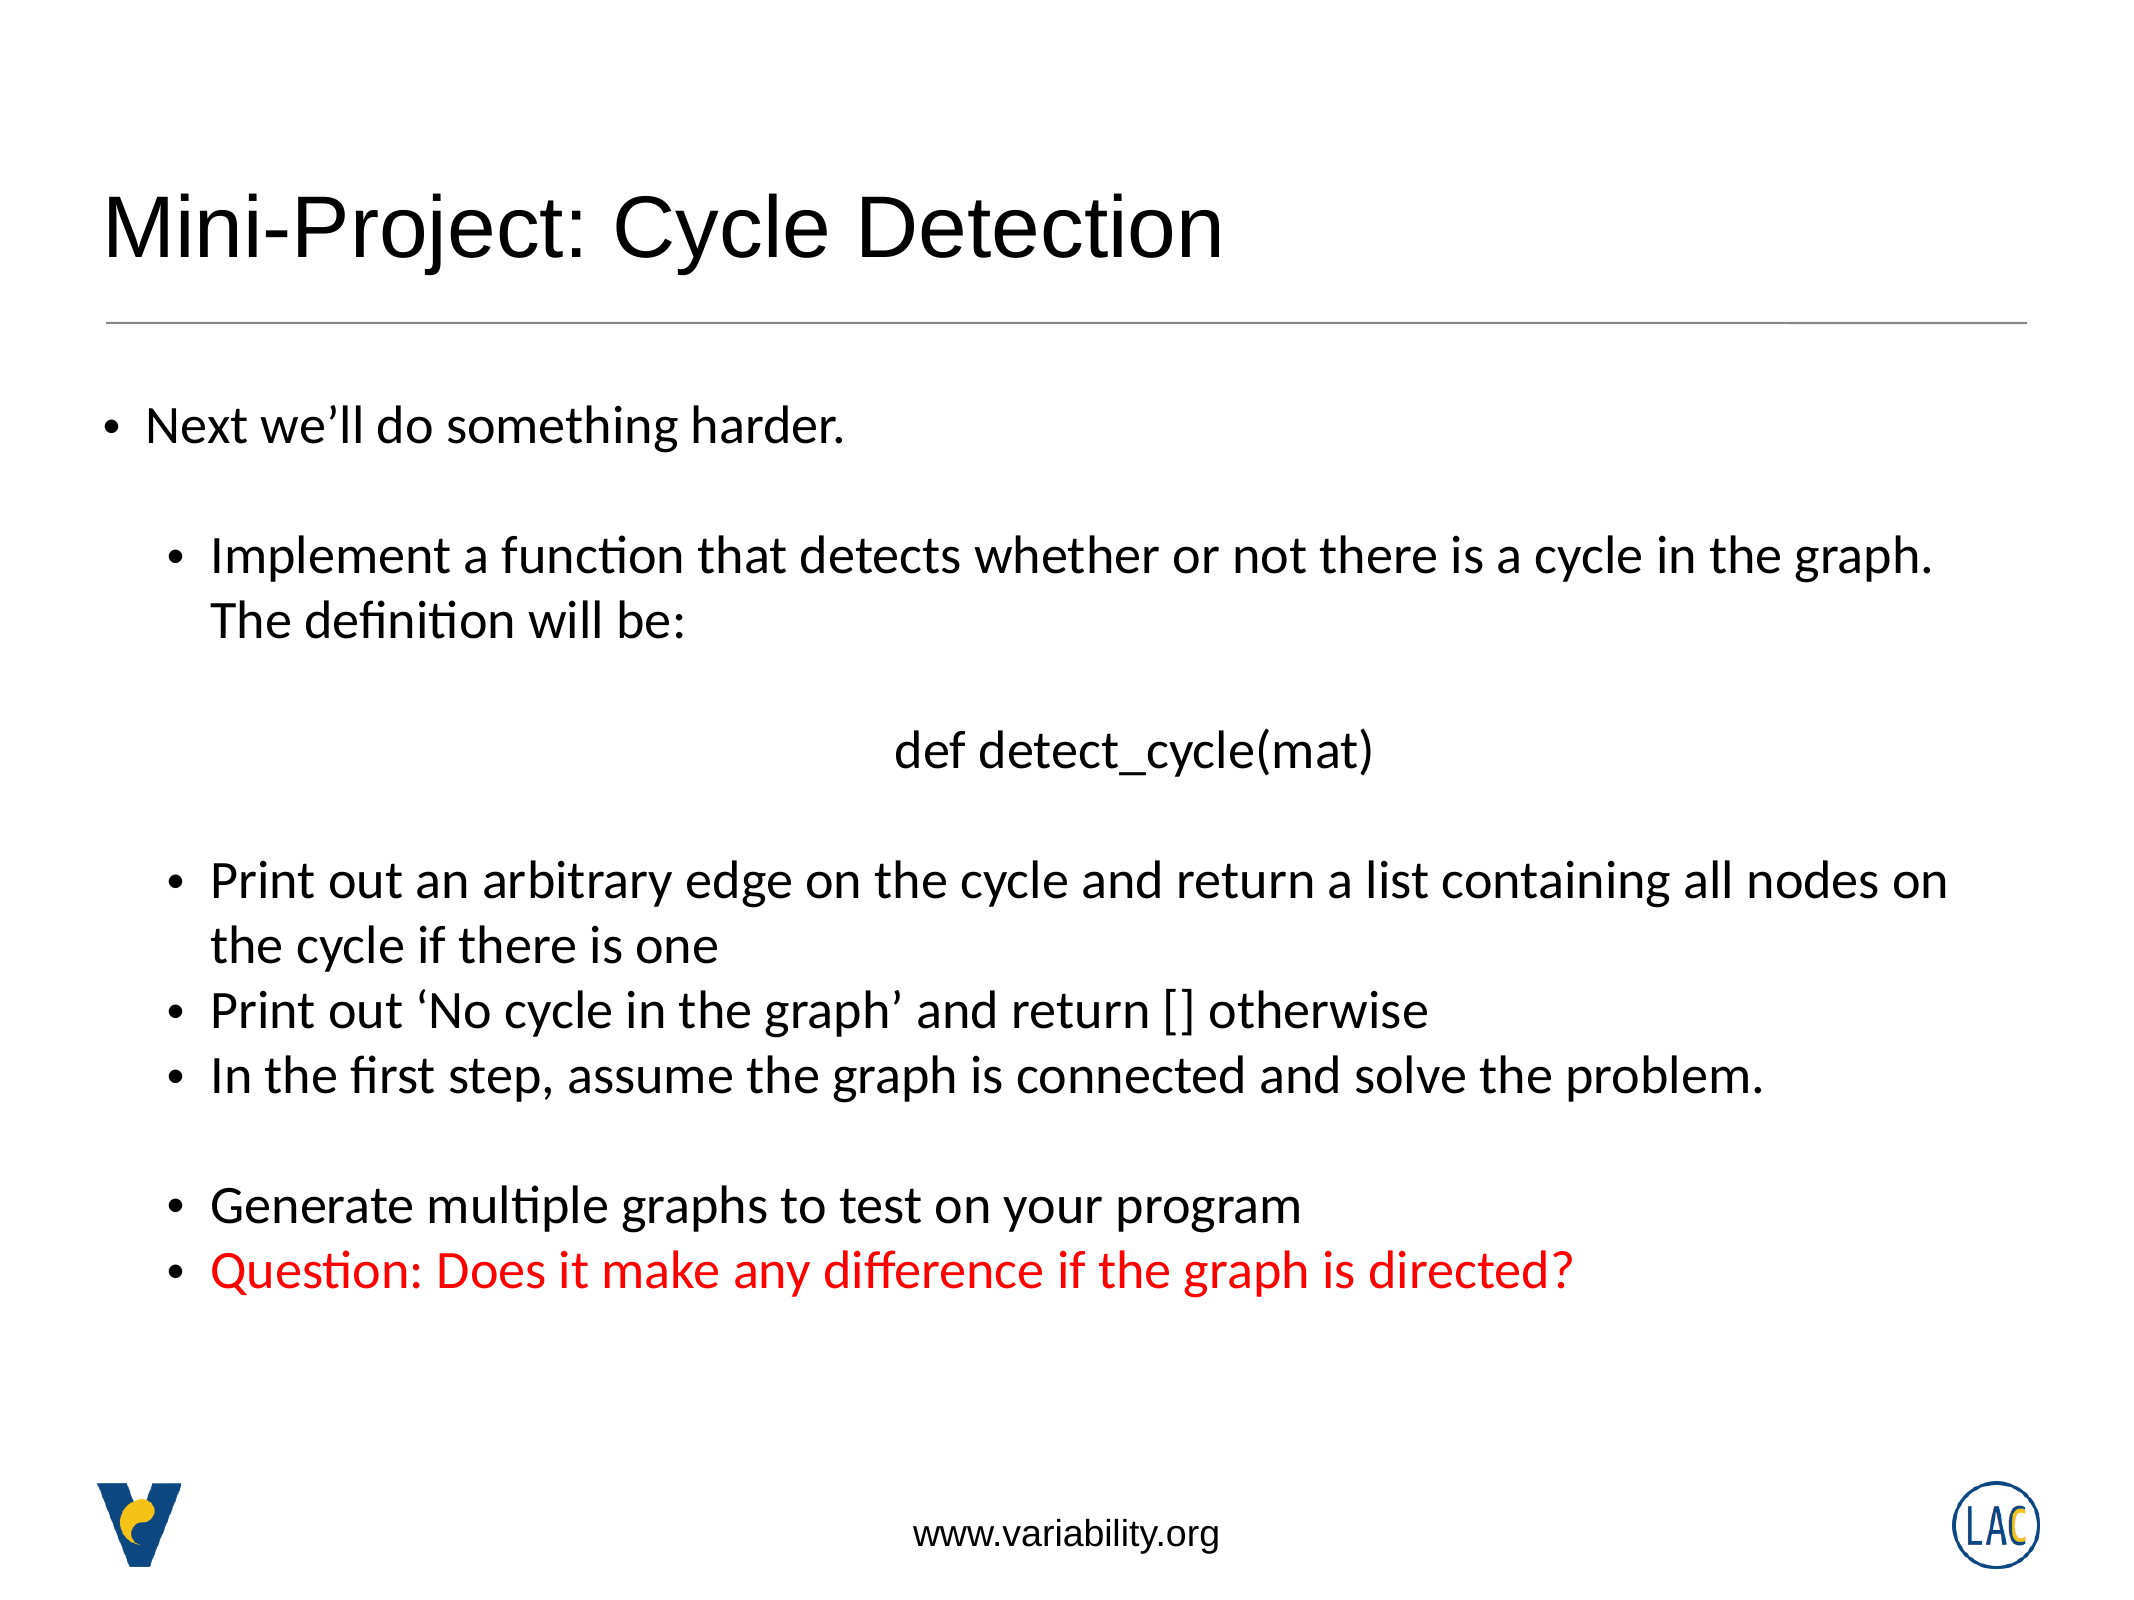

# Mini-Project: Cycle Detection
Next we’ll do something harder.

Implement a function that detects whether or not there is a cycle in the graph. The definition will be:

def detect_cycle(mat)

Print out an arbitrary edge on the cycle and return a list containing all nodes on the cycle if there is one
Print out ‘No cycle in the graph’ and return [] otherwise
In the first step, assume the graph is connected and solve the problem.

Generate multiple graphs to test on your program
Question: Does it make any difference if the graph is directed?